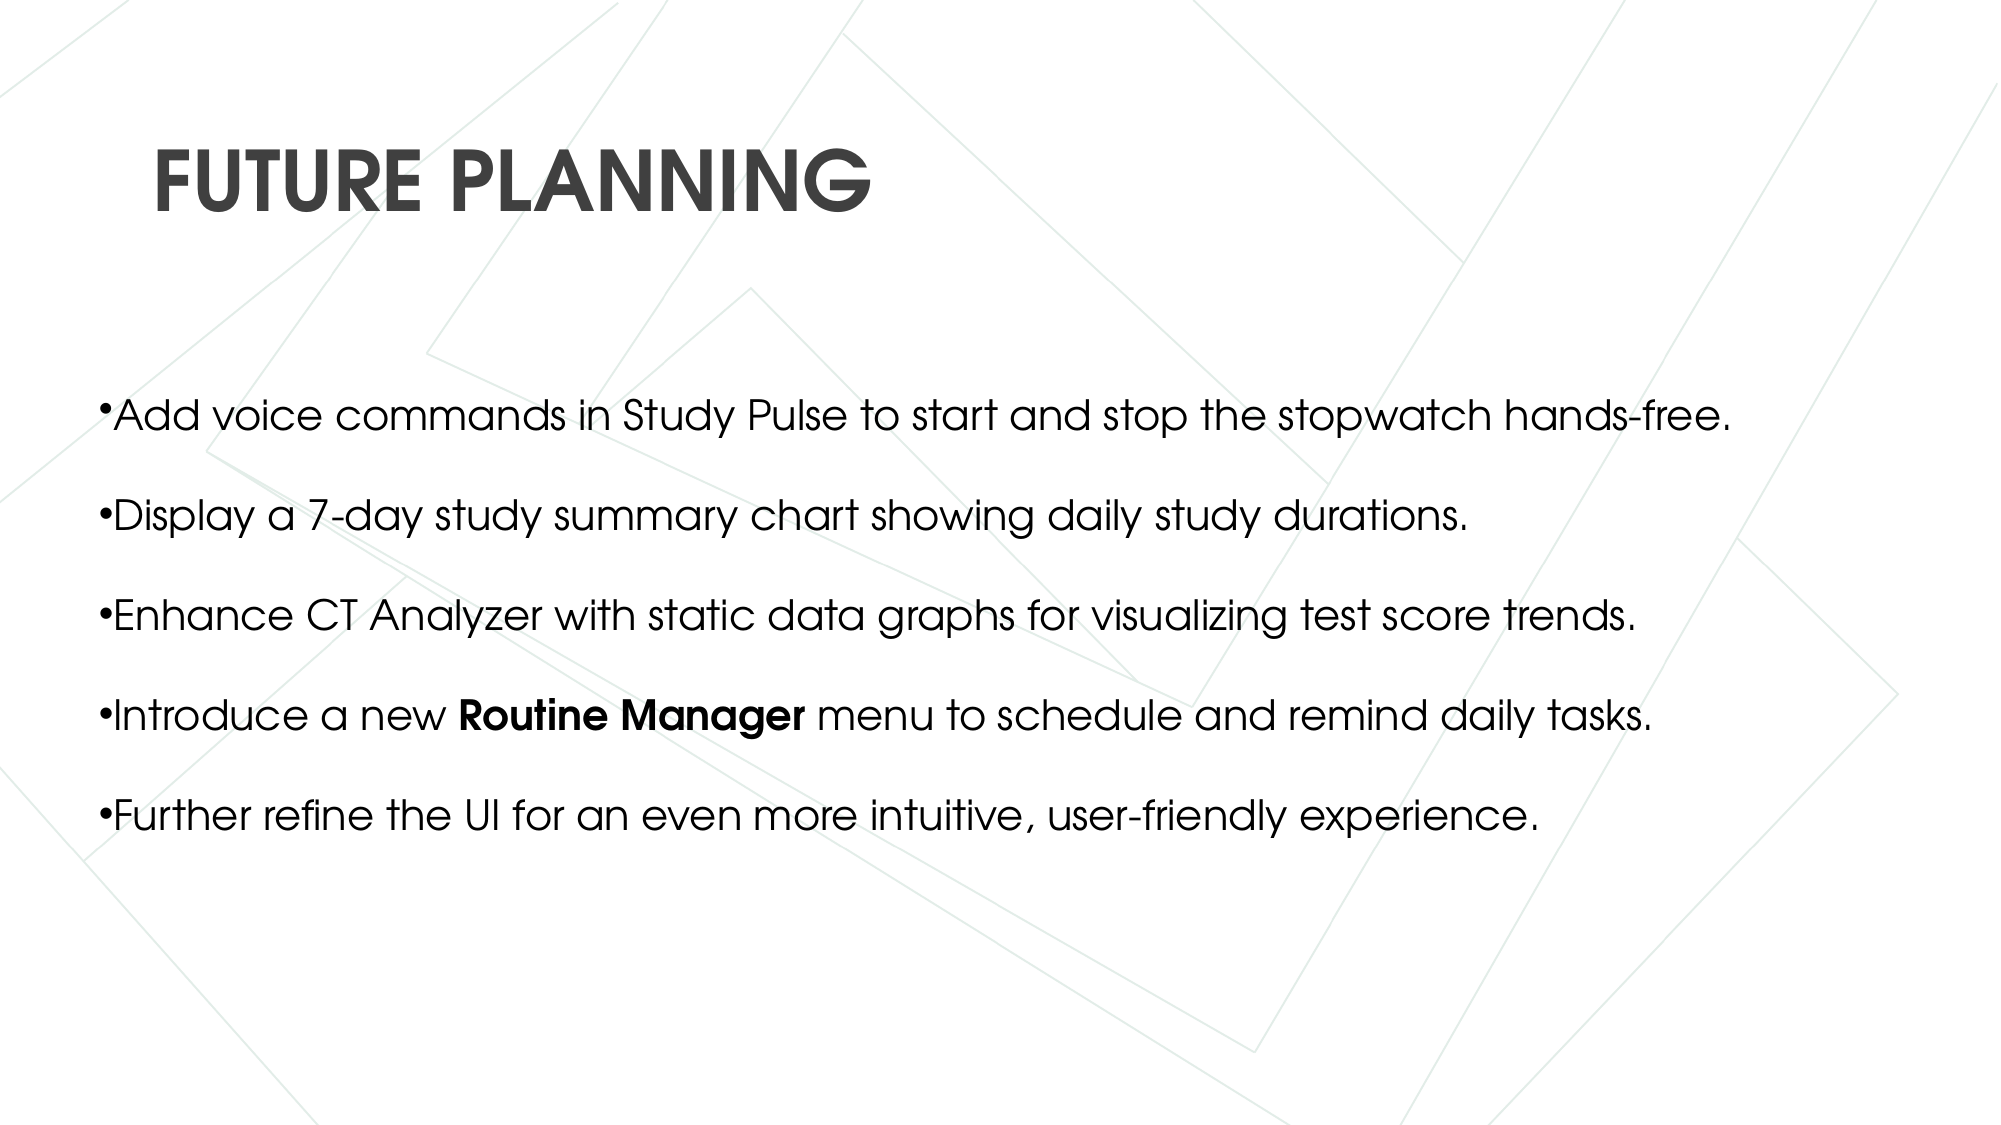

# FUTURE PLANNING
Add voice commands in Study Pulse to start and stop the stopwatch hands‑free.

Display a 7‑day study summary chart showing daily study durations.

Enhance CT Analyzer with static data graphs for visualizing test score trends.

Introduce a new Routine Manager menu to schedule and remind daily tasks.

Further refine the UI for an even more intuitive, user‑friendly experience.